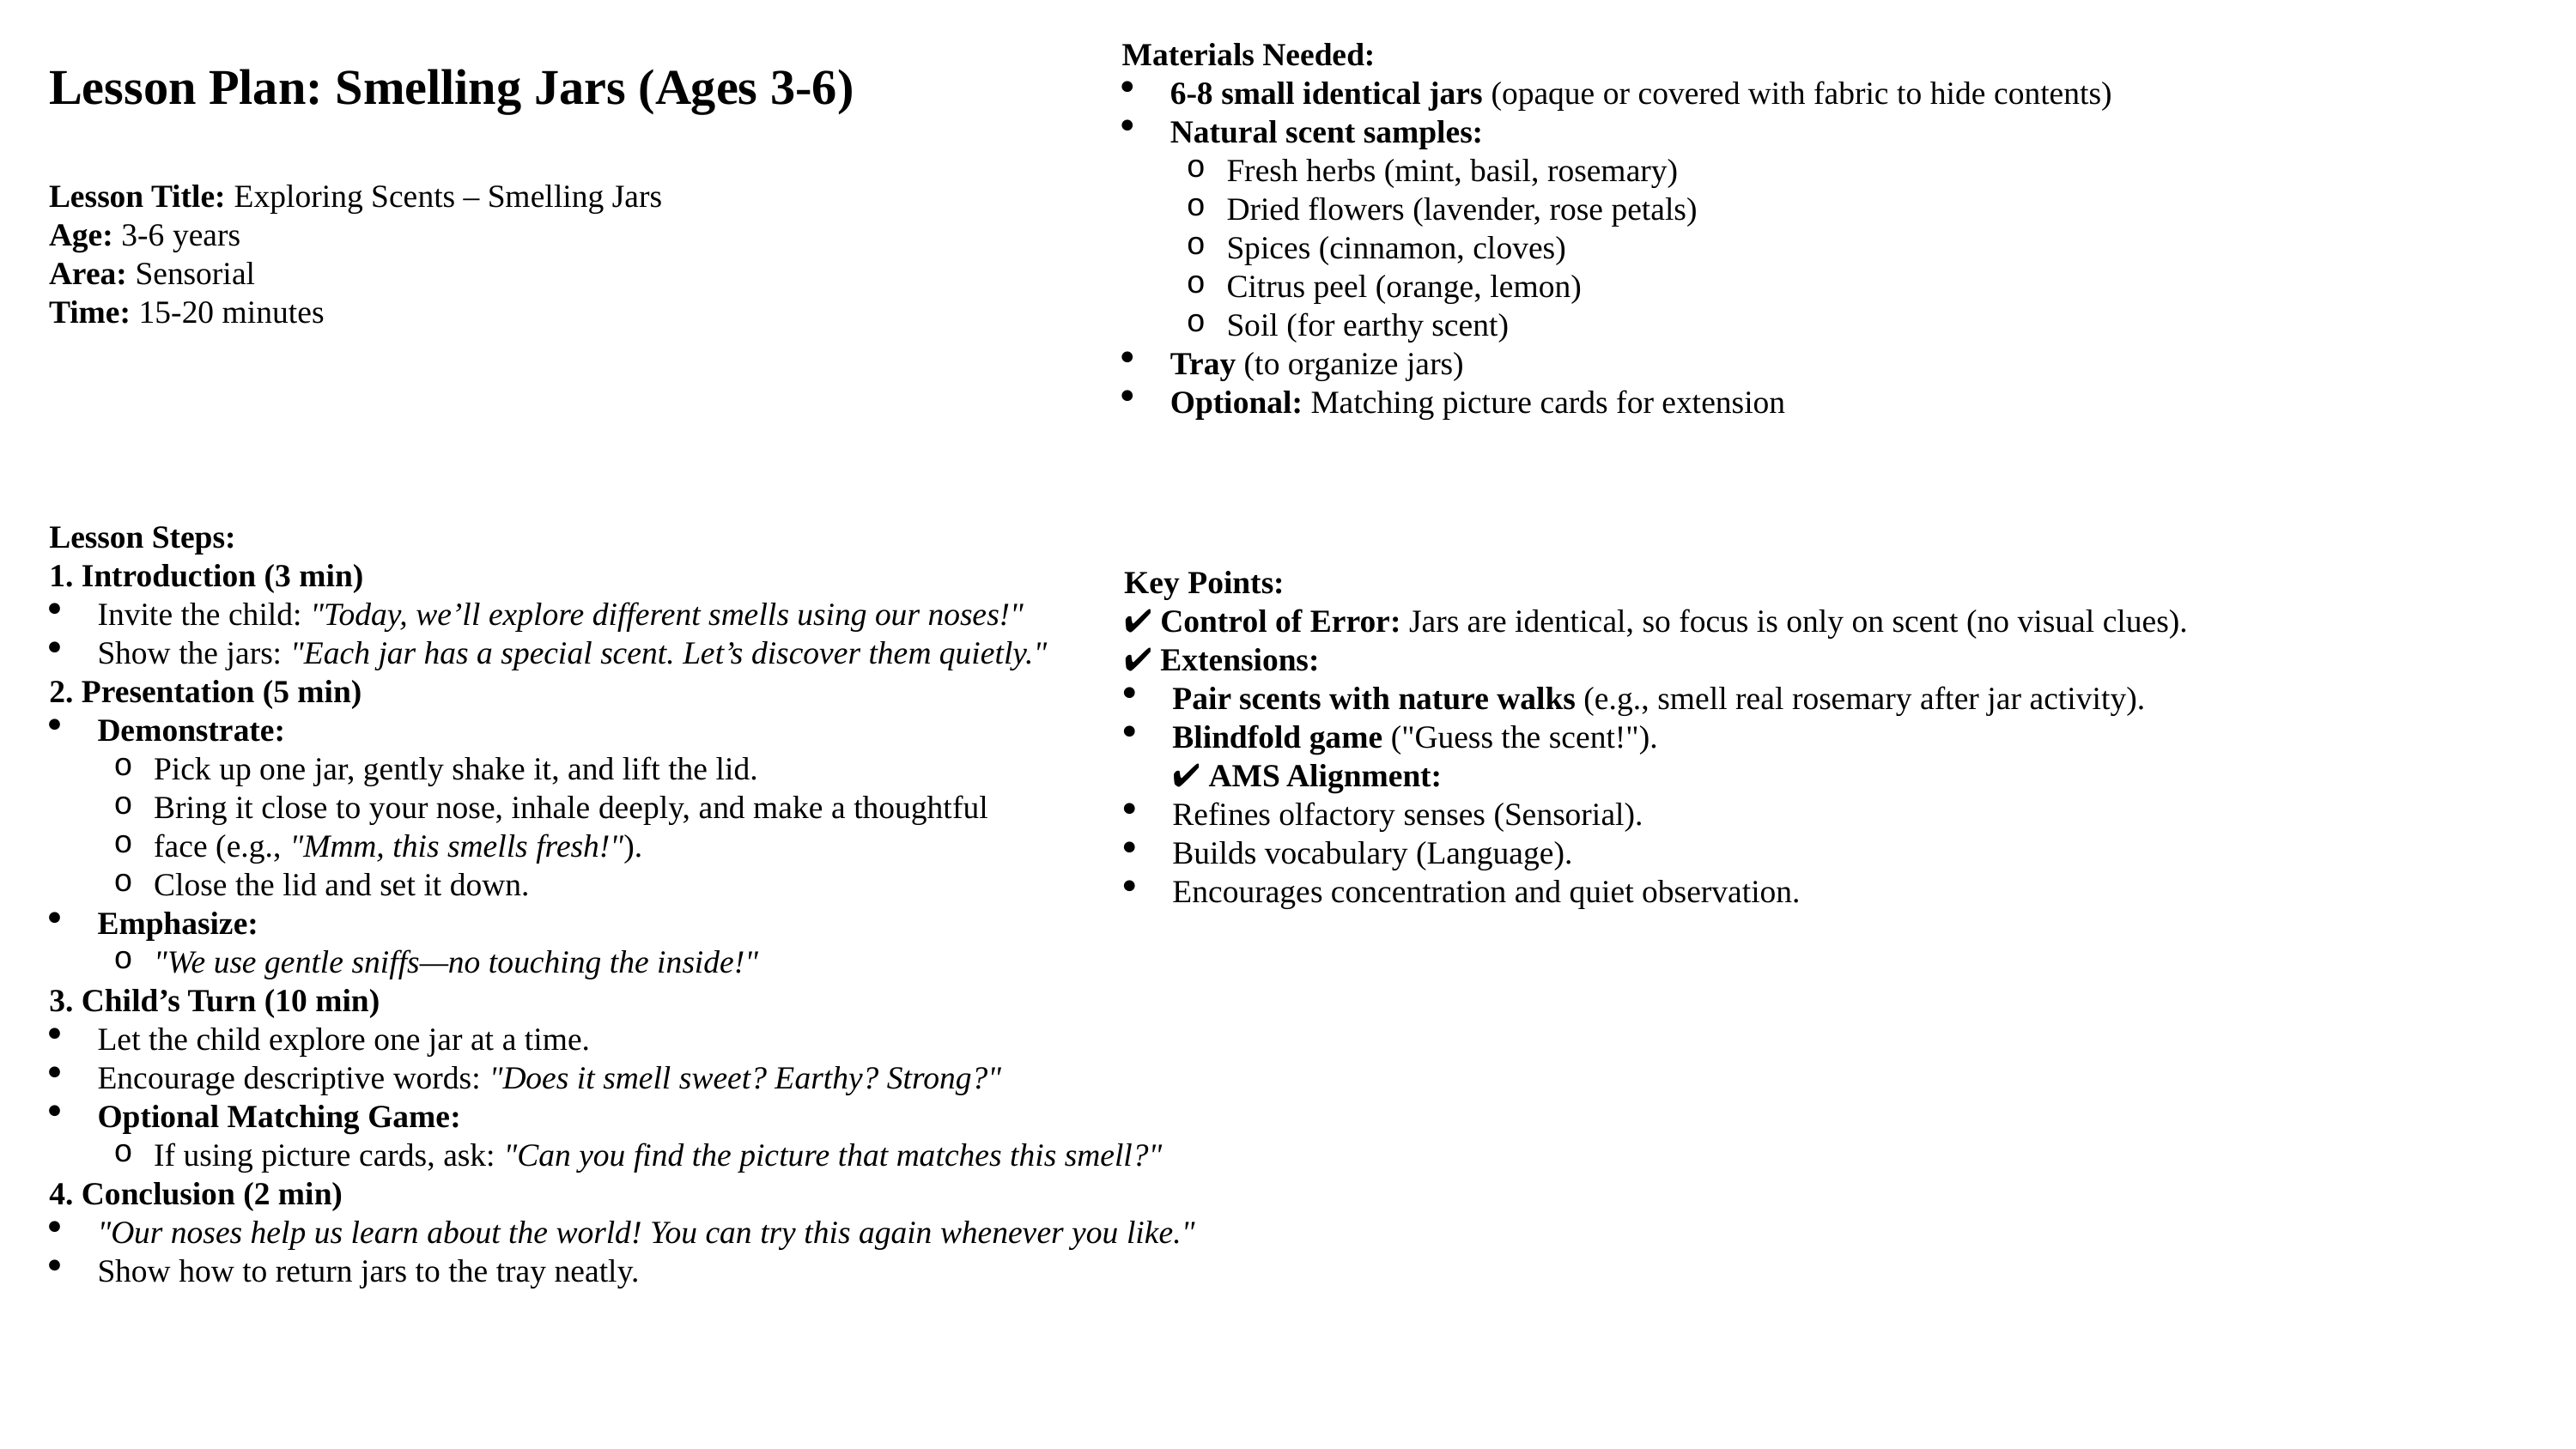

Materials Needed:
6-8 small identical jars (opaque or covered with fabric to hide contents)
Natural scent samples:
Fresh herbs (mint, basil, rosemary)
Dried flowers (lavender, rose petals)
Spices (cinnamon, cloves)
Citrus peel (orange, lemon)
Soil (for earthy scent)
Tray (to organize jars)
Optional: Matching picture cards for extension

Lesson Plan: Smelling Jars (Ages 3-6)

Lesson Title: Exploring Scents – Smelling Jars
Age: 3-6 years
Area: Sensorial
Time: 15-20 minutes

Lesson Steps:
1. Introduction (3 min)
Invite the child: "Today, we’ll explore different smells using our noses!"
Show the jars: "Each jar has a special scent. Let’s discover them quietly."
2. Presentation (5 min)
Demonstrate:
Pick up one jar, gently shake it, and lift the lid.
Bring it close to your nose, inhale deeply, and make a thoughtful
face (e.g., "Mmm, this smells fresh!").
Close the lid and set it down.
Emphasize:
"We use gentle sniffs—no touching the inside!"
3. Child’s Turn (10 min)
Let the child explore one jar at a time.
Encourage descriptive words: "Does it smell sweet? Earthy? Strong?"
Optional Matching Game:
If using picture cards, ask: "Can you find the picture that matches this smell?"
4. Conclusion (2 min)
"Our noses help us learn about the world! You can try this again whenever you like."
Show how to return jars to the tray neatly.

Key Points:
✔ Control of Error: Jars are identical, so focus is only on scent (no visual clues).
✔ Extensions:
Pair scents with nature walks (e.g., smell real rosemary after jar activity).
Blindfold game ("Guess the scent!").
✔ AMS Alignment:
Refines olfactory senses (Sensorial).
Builds vocabulary (Language).
Encourages concentration and quiet observation.